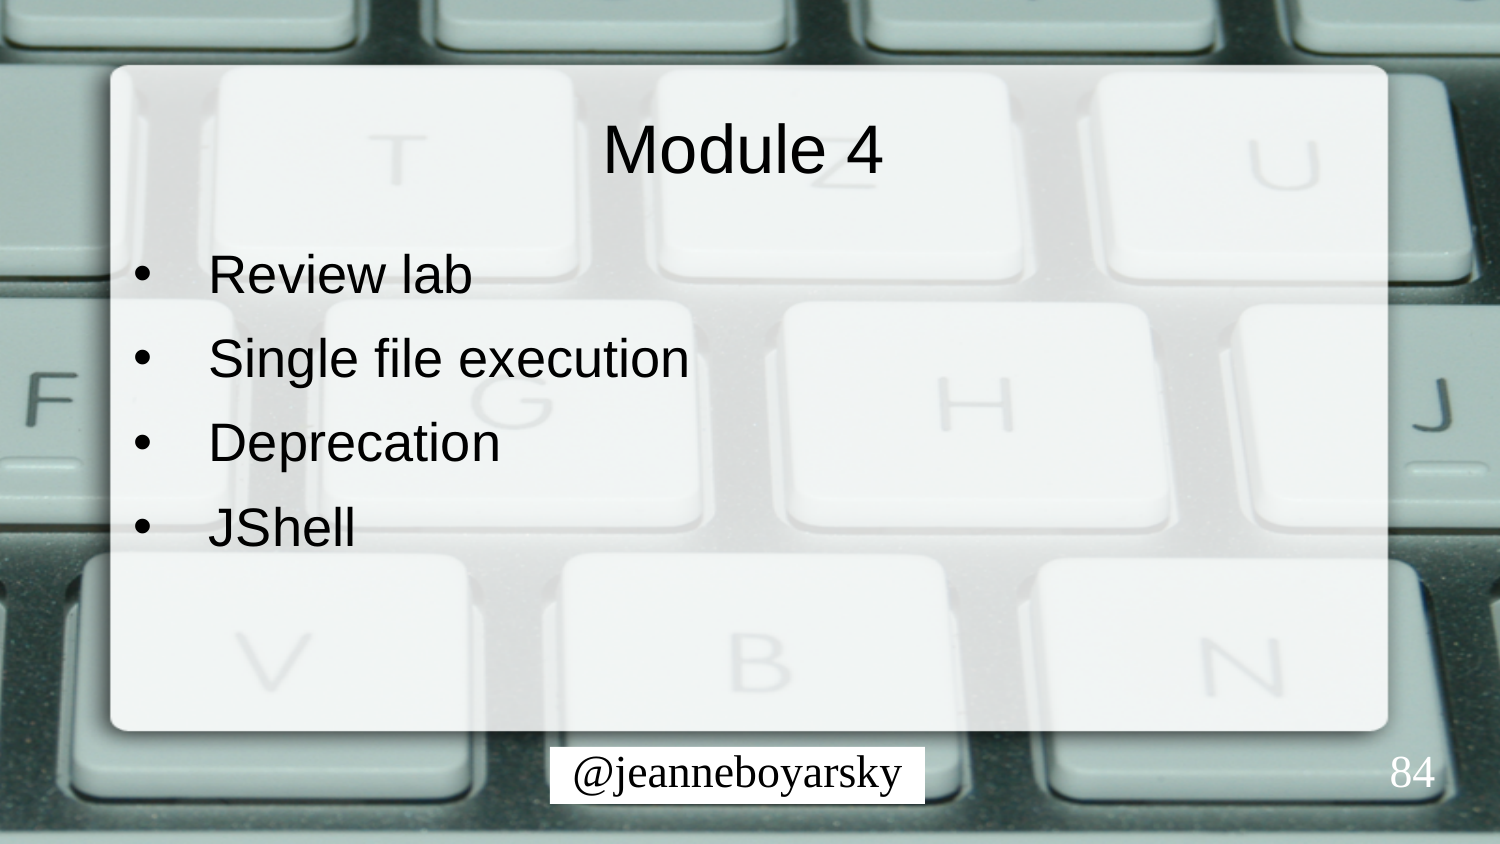

# Module 4
Review lab
Single file execution
Deprecation
JShell

84